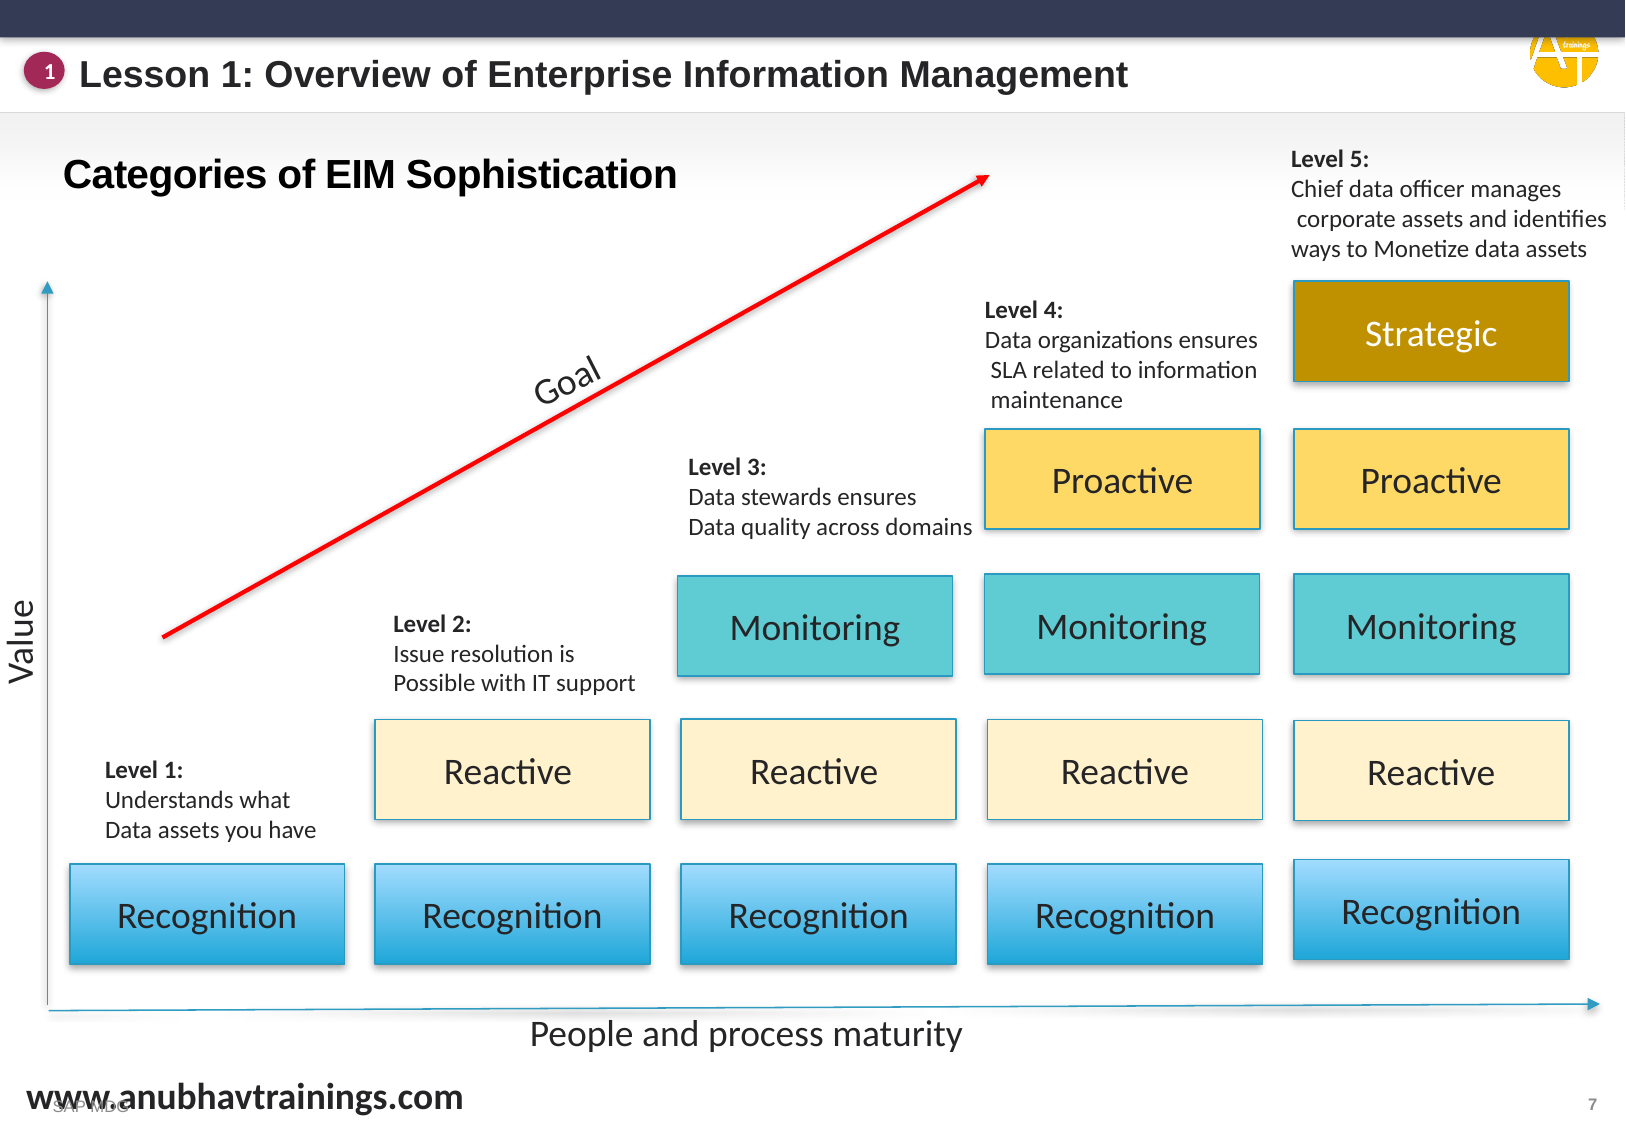

Lesson 1: Overview of Enterprise Information Management
1
# Categories of EIM Sophistication
Level 5:
Chief data officer manages
 corporate assets and identifies
ways to Monetize data assets
Strategic
Level 4:
Data organizations ensures
 SLA related to information
 maintenance
Proactive
Proactive
Level 3:
Data stewards ensures
Data quality across domains
Monitoring
Monitoring
Monitoring
Level 2:
Issue resolution is
Possible with IT support
Value
Reactive
Reactive
Reactive
Reactive
Level 1:
Understands what
Data assets you have
Recognition
Recognition
Recognition
Recognition
Recognition
People and process maturity
Goal